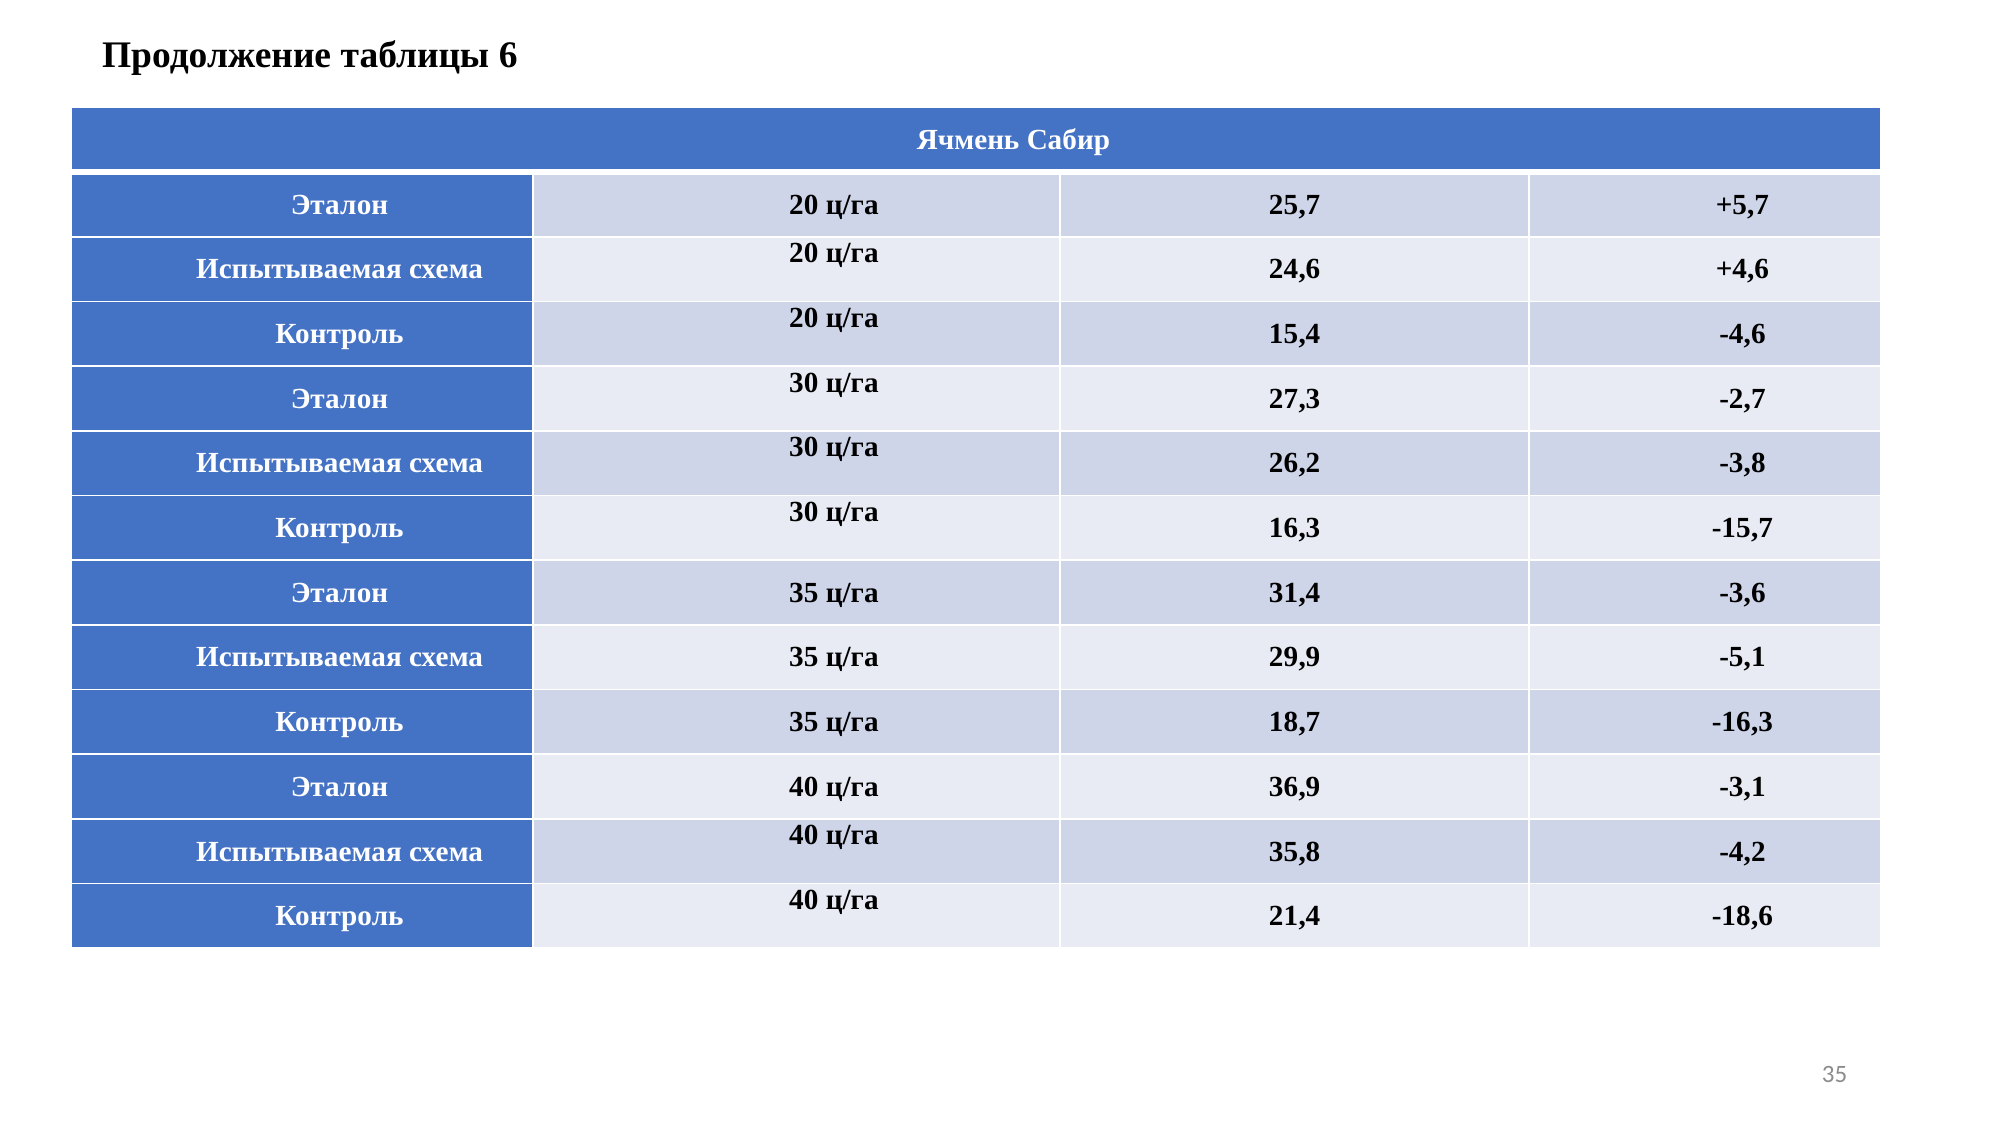

Продолжение таблицы 6
| Ячмень Сабир |  |  |  |
| --- | --- | --- | --- |
| Эталон | 20 ц/га | 25,7 | +5,7 |
| Испытываемая схема | 20 ц/га | 24,6 | +4,6 |
| Контроль | 20 ц/га | 15,4 | -4,6 |
| Эталон | 30 ц/га | 27,3 | -2,7 |
| Испытываемая схема | 30 ц/га | 26,2 | -3,8 |
| Контроль | 30 ц/га | 16,3 | -15,7 |
| Эталон | 35 ц/га | 31,4 | -3,6 |
| Испытываемая схема | 35 ц/га | 29,9 | -5,1 |
| Контроль | 35 ц/га | 18,7 | -16,3 |
| Эталон | 40 ц/га | 36,9 | -3,1 |
| Испытываемая схема | 40 ц/га | 35,8 | -4,2 |
| Контроль | 40 ц/га | 21,4 | -18,6 |
35